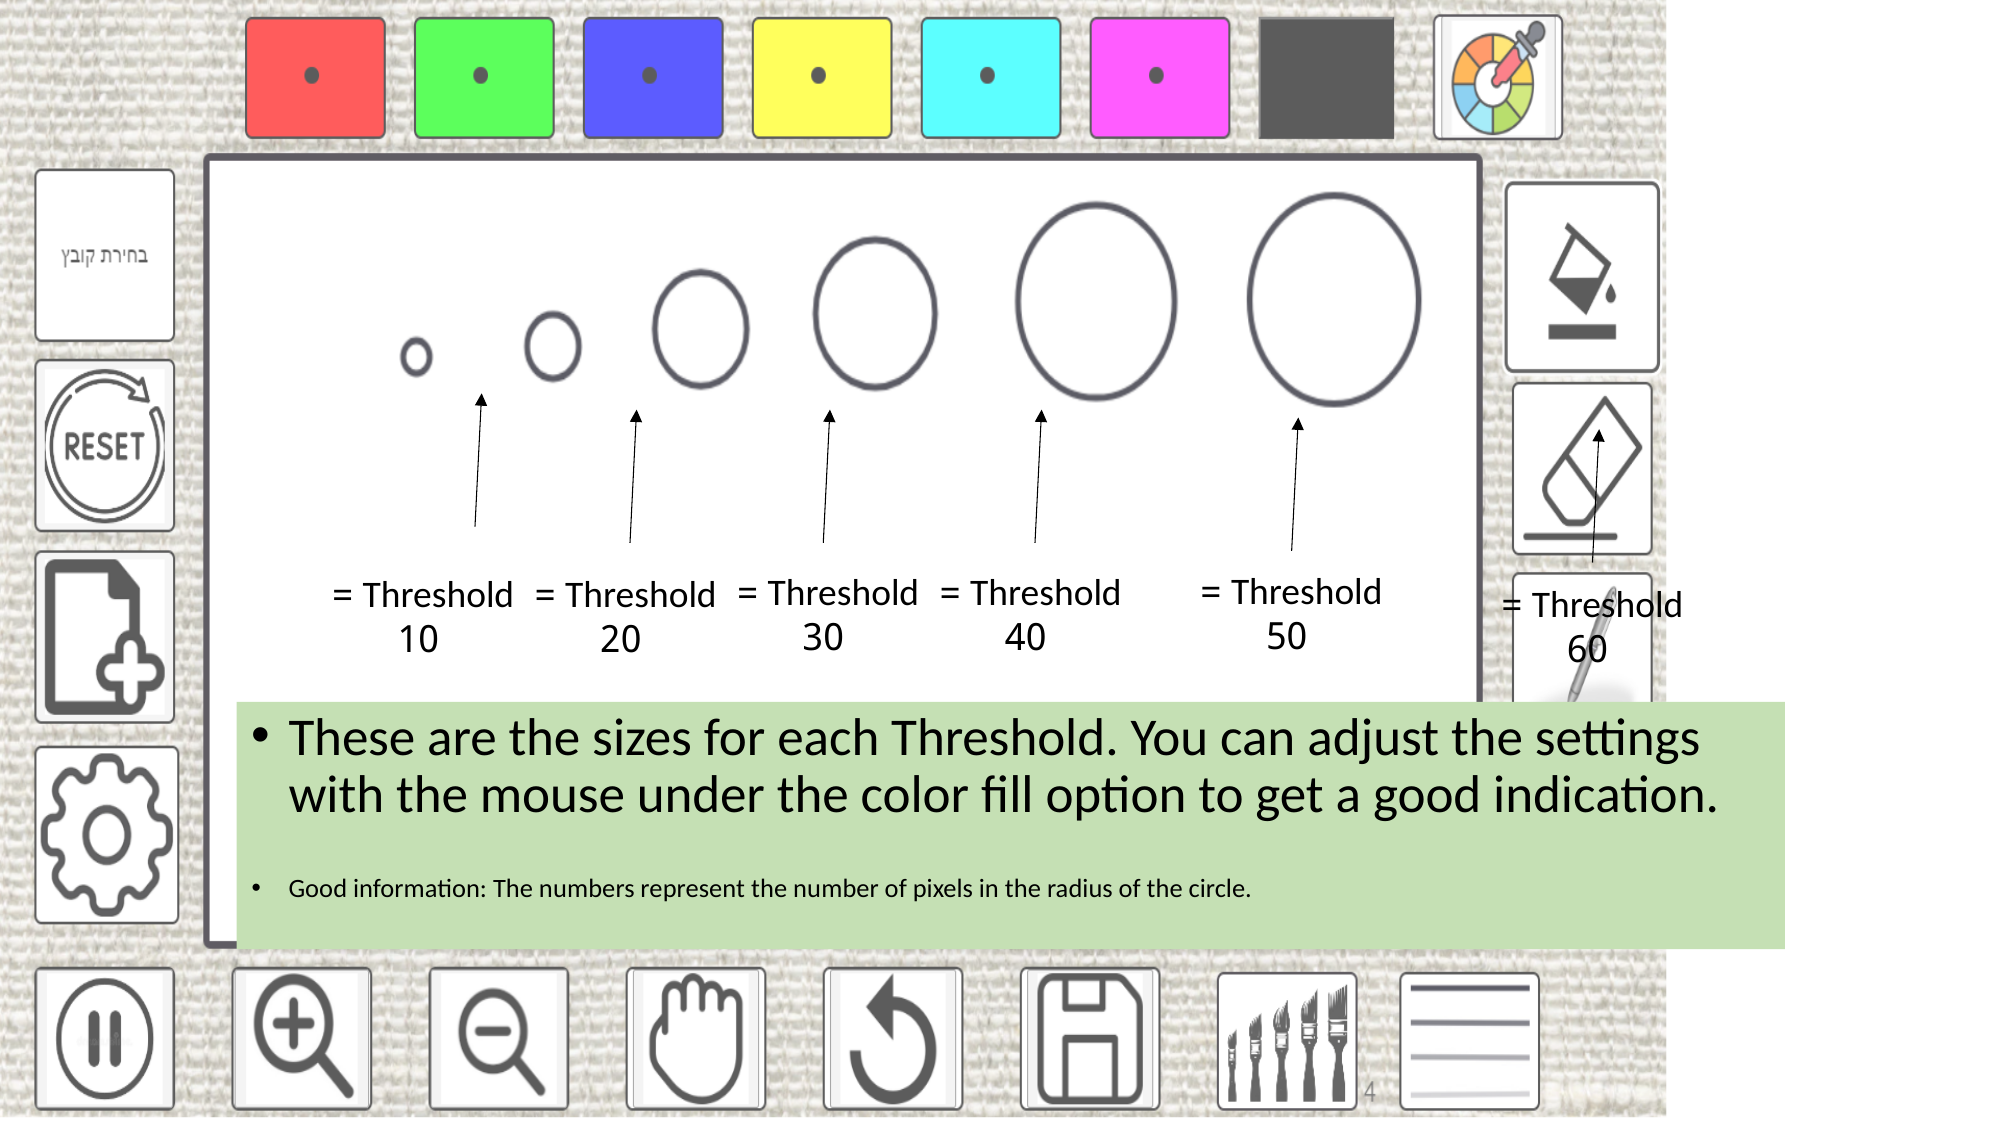

Threshold =
 50
Threshold =
 30
Threshold =
 40
Threshold =
 10
Threshold =
 20
Threshold =
 60
These are the sizes for each Threshold. You can adjust the settings with the mouse under the color fill option to get a good indication.
Good information: The numbers represent the number of pixels in the radius of the circle.